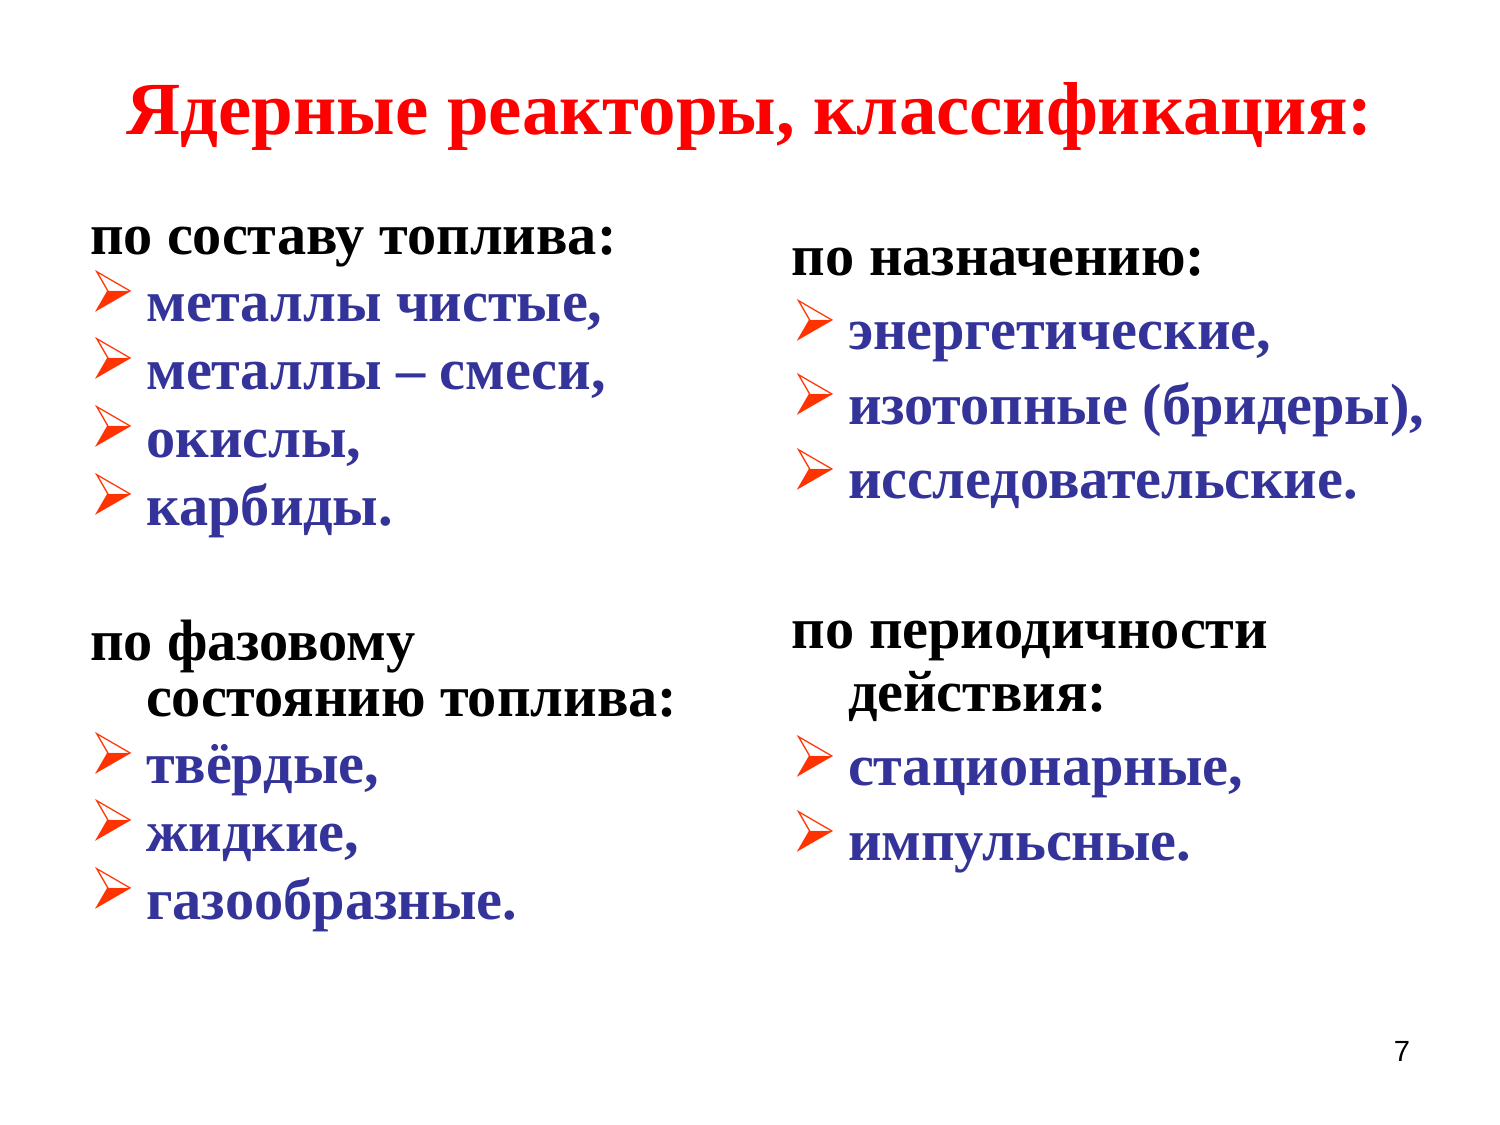

Ядерные реакторы, классификация:
по составу топлива:
металлы чистые,
металлы – смеси,
окислы,
карбиды.

по фазовому состоянию топлива:
твёрдые,
жидкие,
газообразные.
по назначению:
энергетические,
изотопные (бридеры),
исследовательские.

по периодичности действия:
стационарные,
импульсные.
7